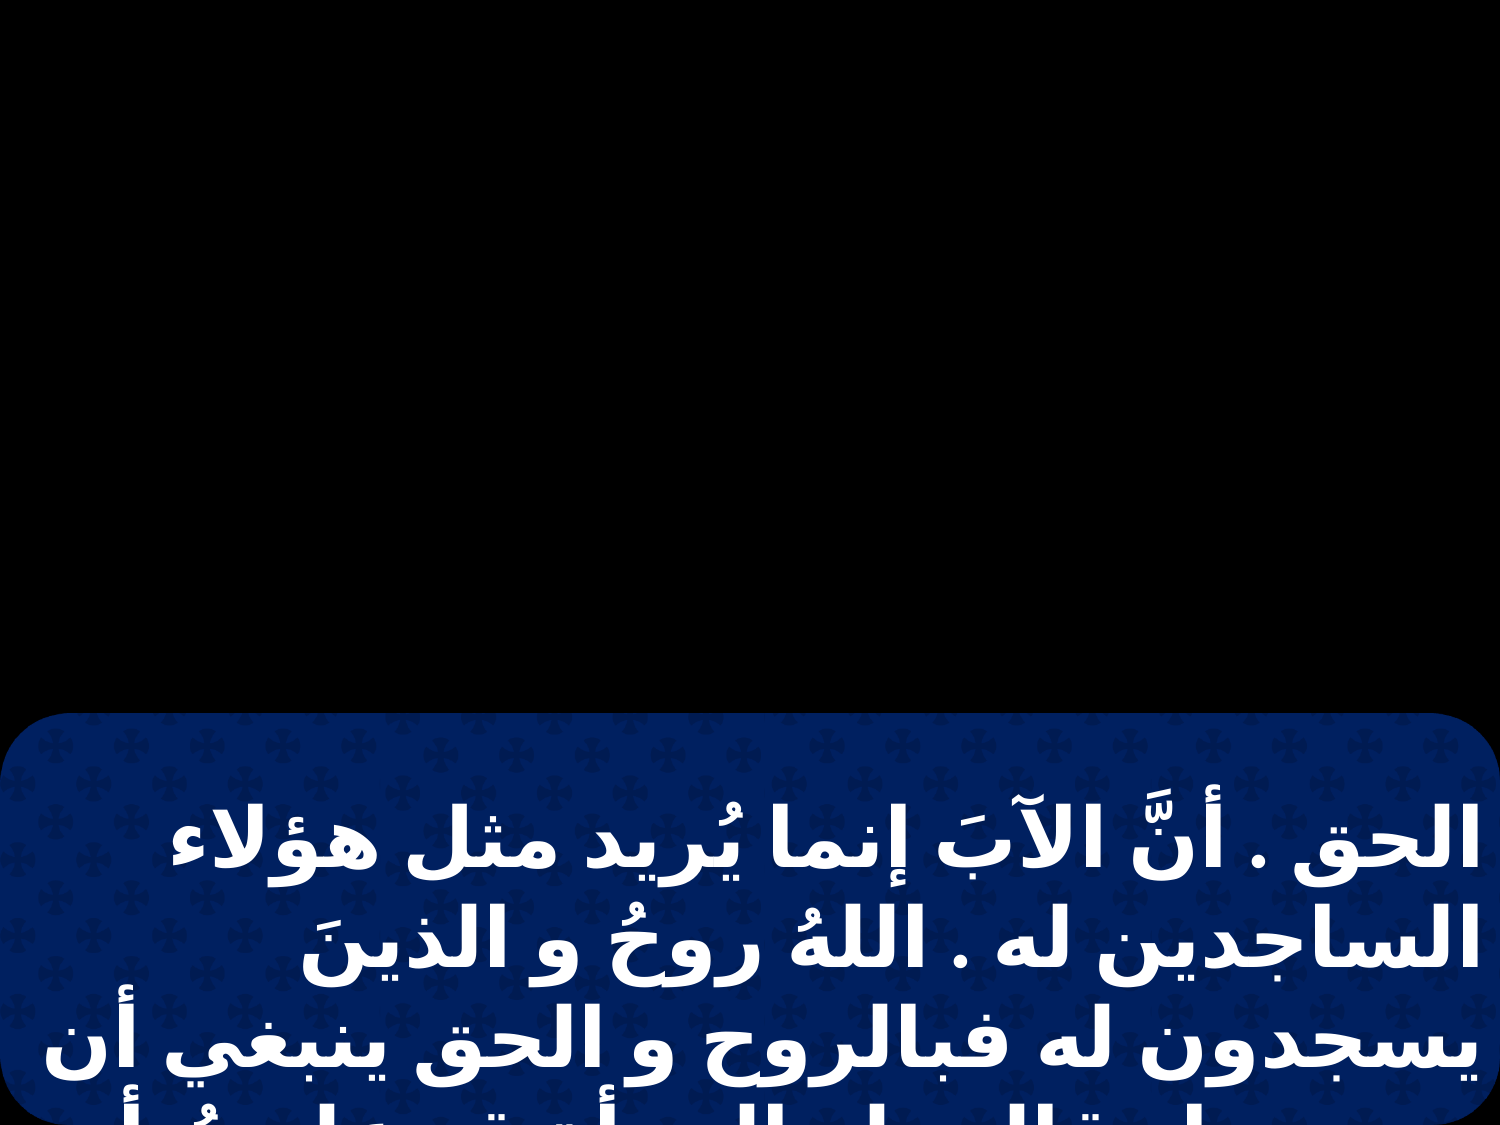

الحق . أنَّ الآبَ إنما يُريد مثل هؤلاء الساجدين له . اللهُ روحُ و الذينَ يسجدون له فبالروح و الحق ينبغي أن يسجدوا . قالت له المرأة قد علمتُ أن